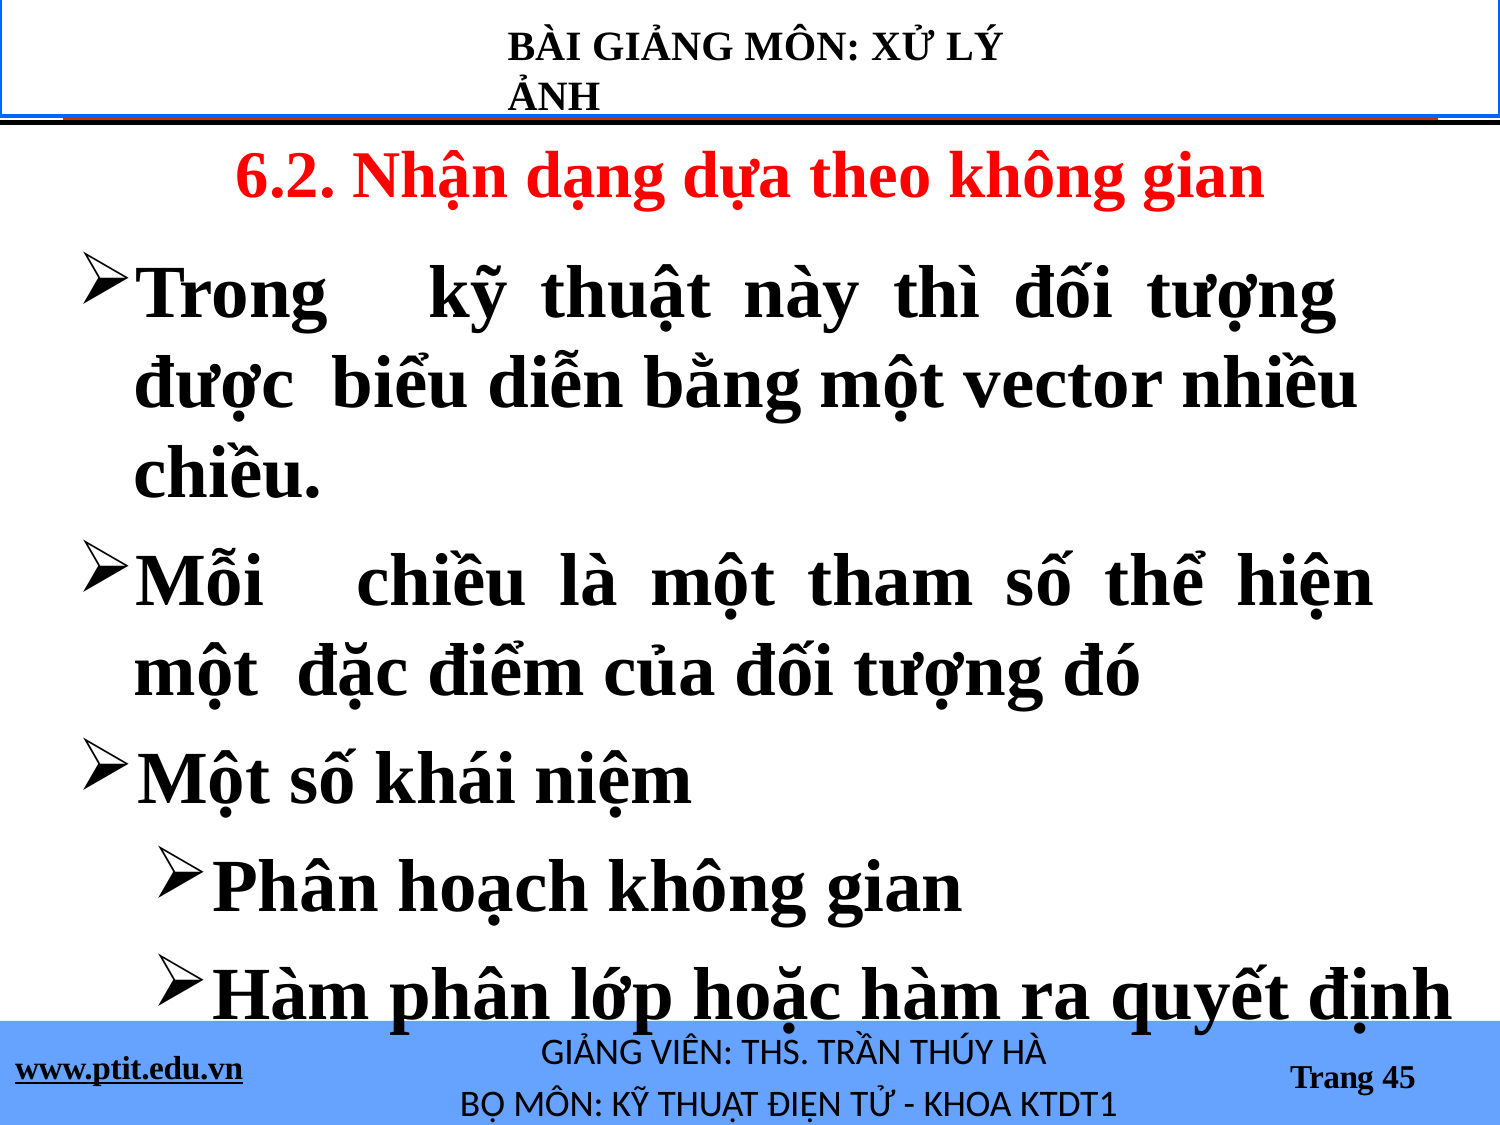

BÀI GIẢNG MÔN: XỬ LÝ ẢNH
6.2. Nhận dạng dựa theo không gian
Trong	kỹ	thuật	này	thì	đối	tượng	được  biểu diễn bằng một vector nhiều chiều.
Mỗi	chiều	là	một	tham	số	thể	hiện	một  đặc điểm của đối tượng đó
Một số khái niệm
Phân hoạch không gian
Hàm phân lớp hoặc hàm ra quyết định

GIẢNG VIÊN: THS. TRẦN THÚY HÀ
BỘ MÔN: KỸ THUẬT ĐIỆN TỬ - KHOA KTDT1
www.ptit.edu.vn
Trang 45